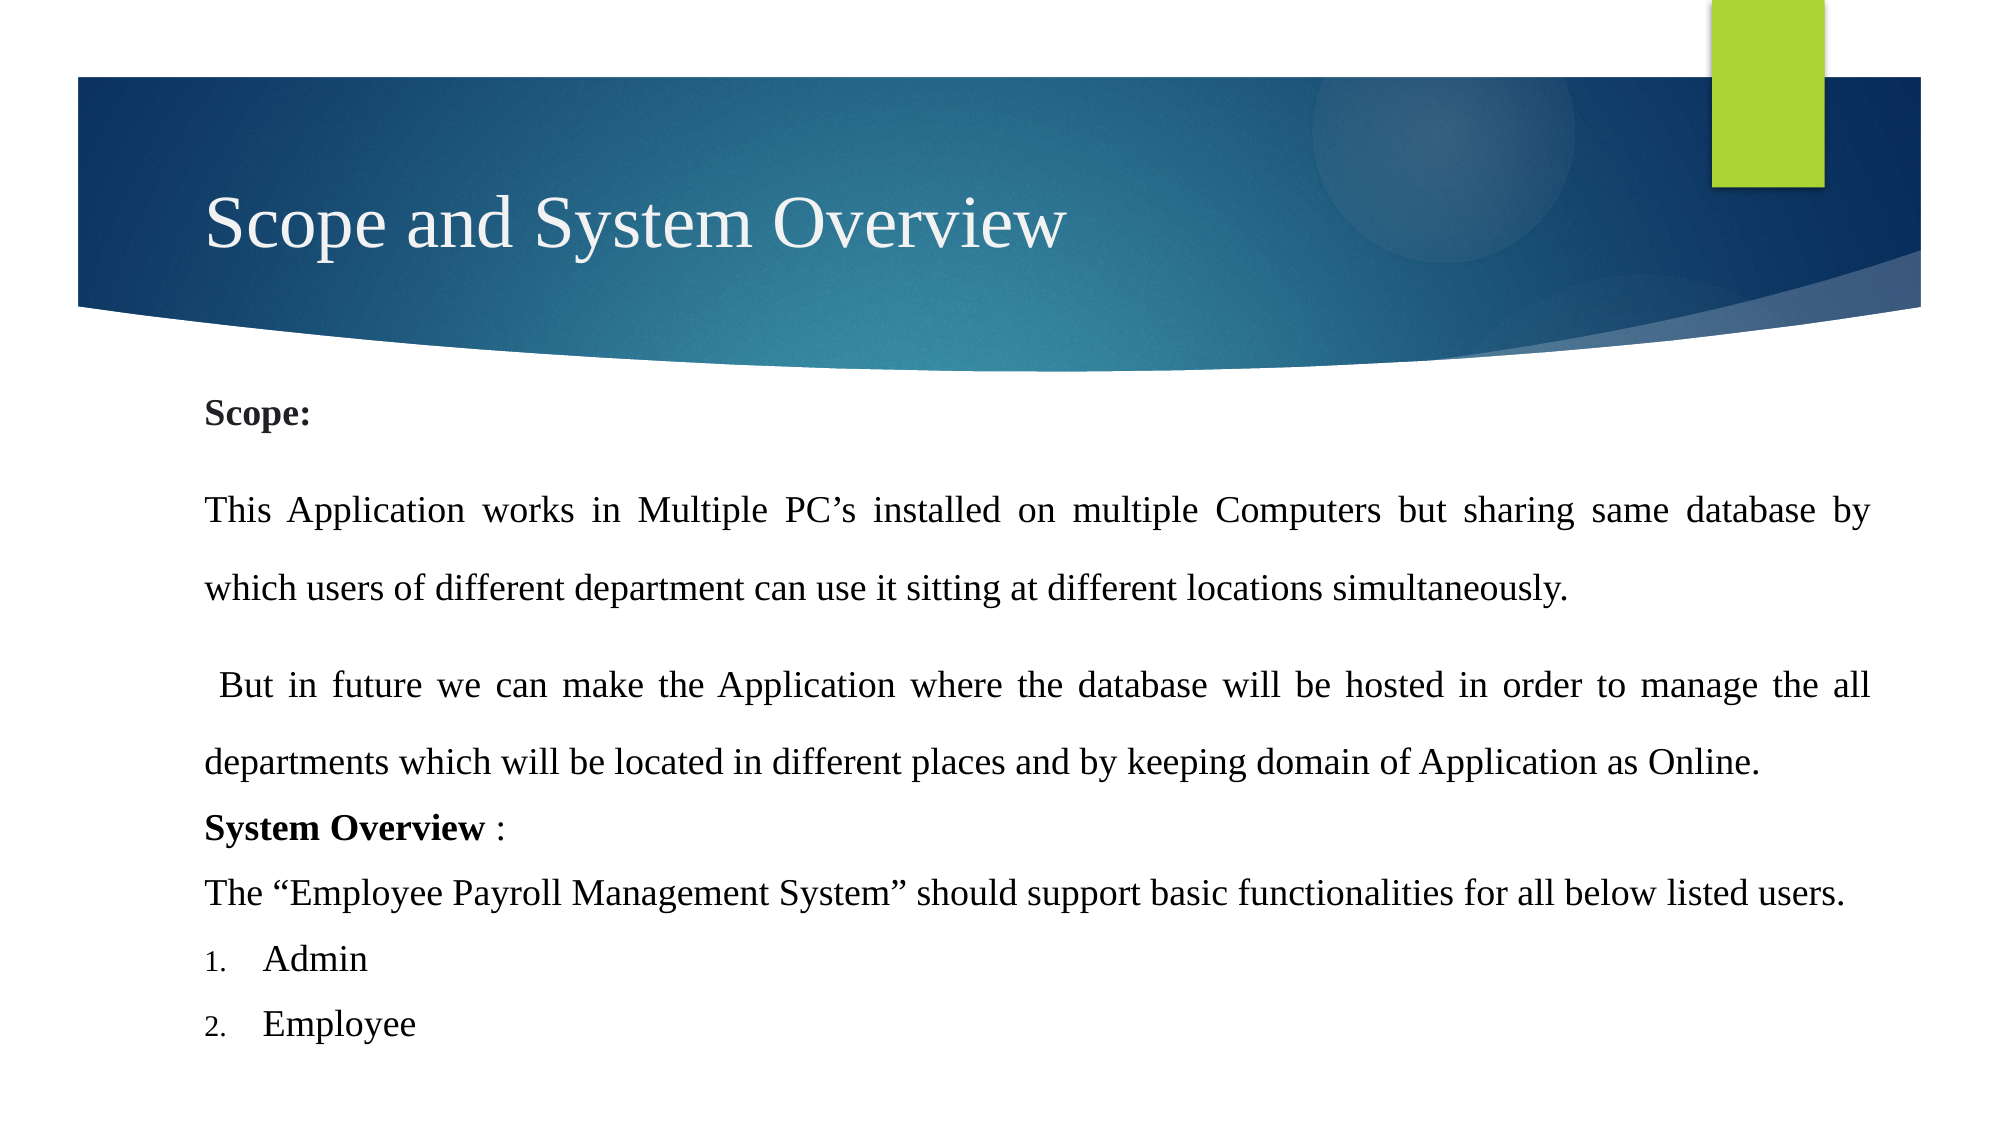

# Scope and System Overview
Scope:
This Application works in Multiple PC’s installed on multiple Computers but sharing same database by which users of different department can use it sitting at different locations simultaneously.
 But in future we can make the Application where the database will be hosted in order to manage the all departments which will be located in different places and by keeping domain of Application as Online.
System Overview :
The “Employee Payroll Management System” should support basic functionalities for all below listed users.
Admin
Employee